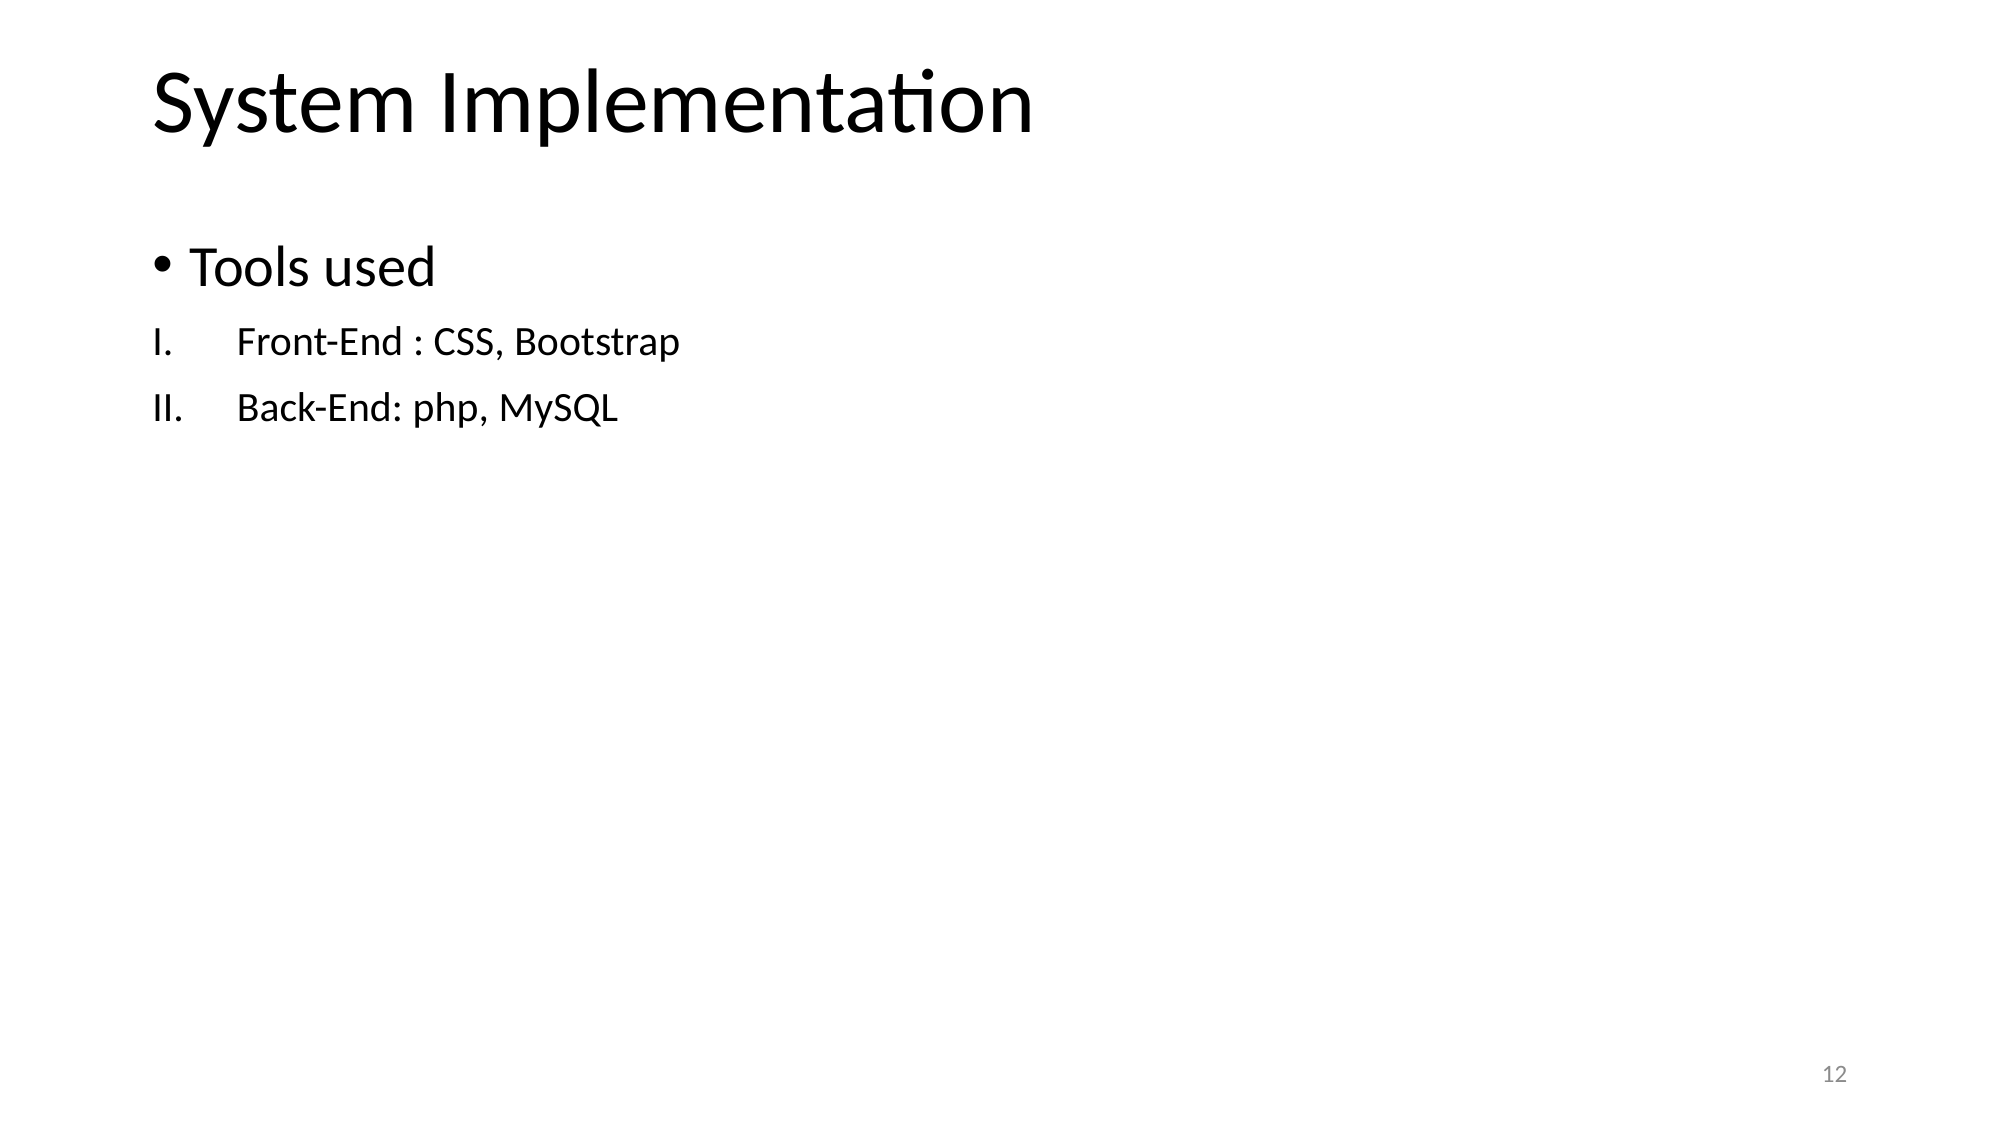

# System Implementation
Tools used
Front-End : CSS, Bootstrap
Back-End: php, MySQL

12